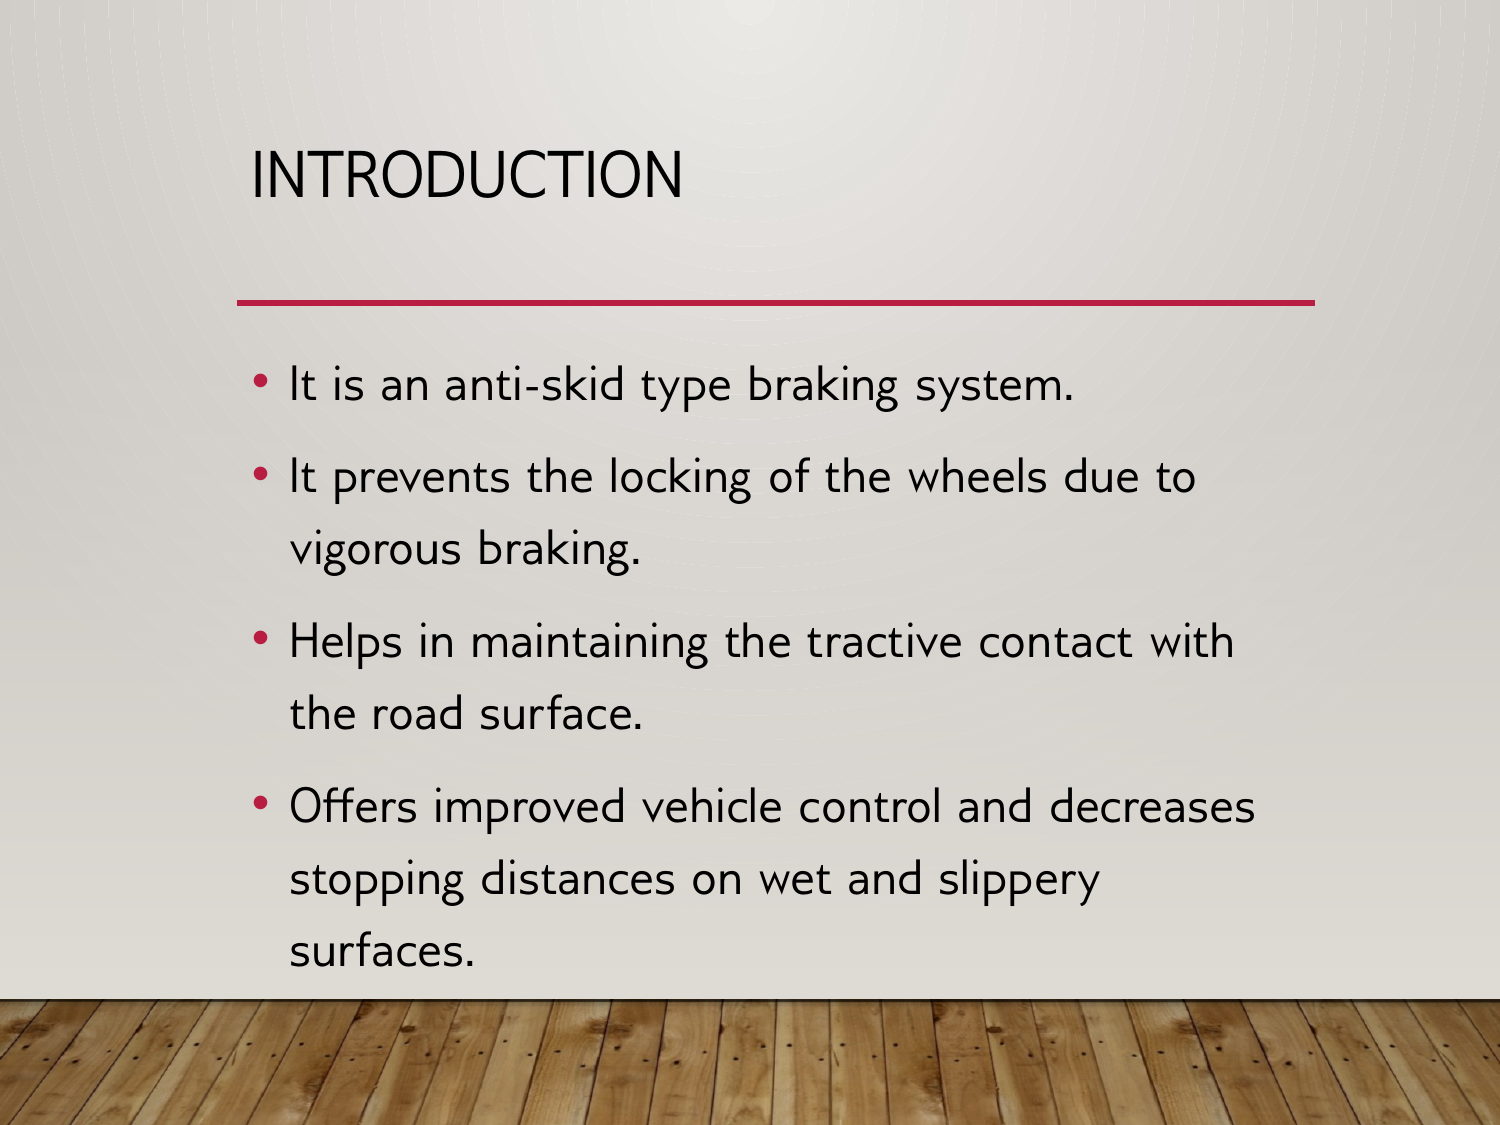

# Introduction
It is an anti-skid type braking system.
It prevents the locking of the wheels due to vigorous braking.
Helps in maintaining the tractive contact with the road surface.
Offers improved vehicle control and decreases stopping distances on wet and slippery surfaces.